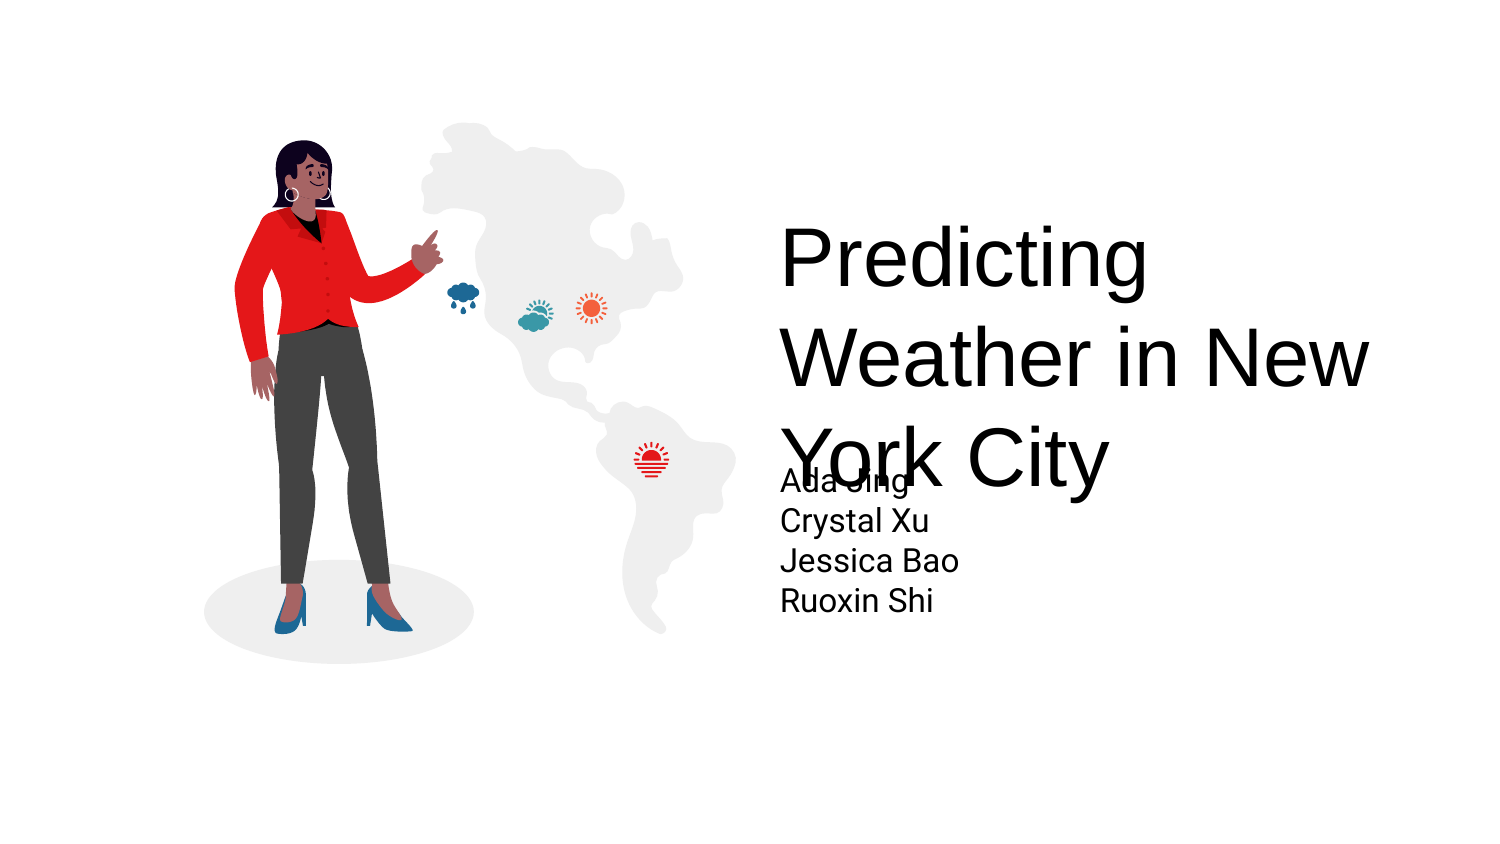

# Predicting Weather in New York City

Ada Jing
Crystal Xu
Jessica Bao
Ruoxin Shi